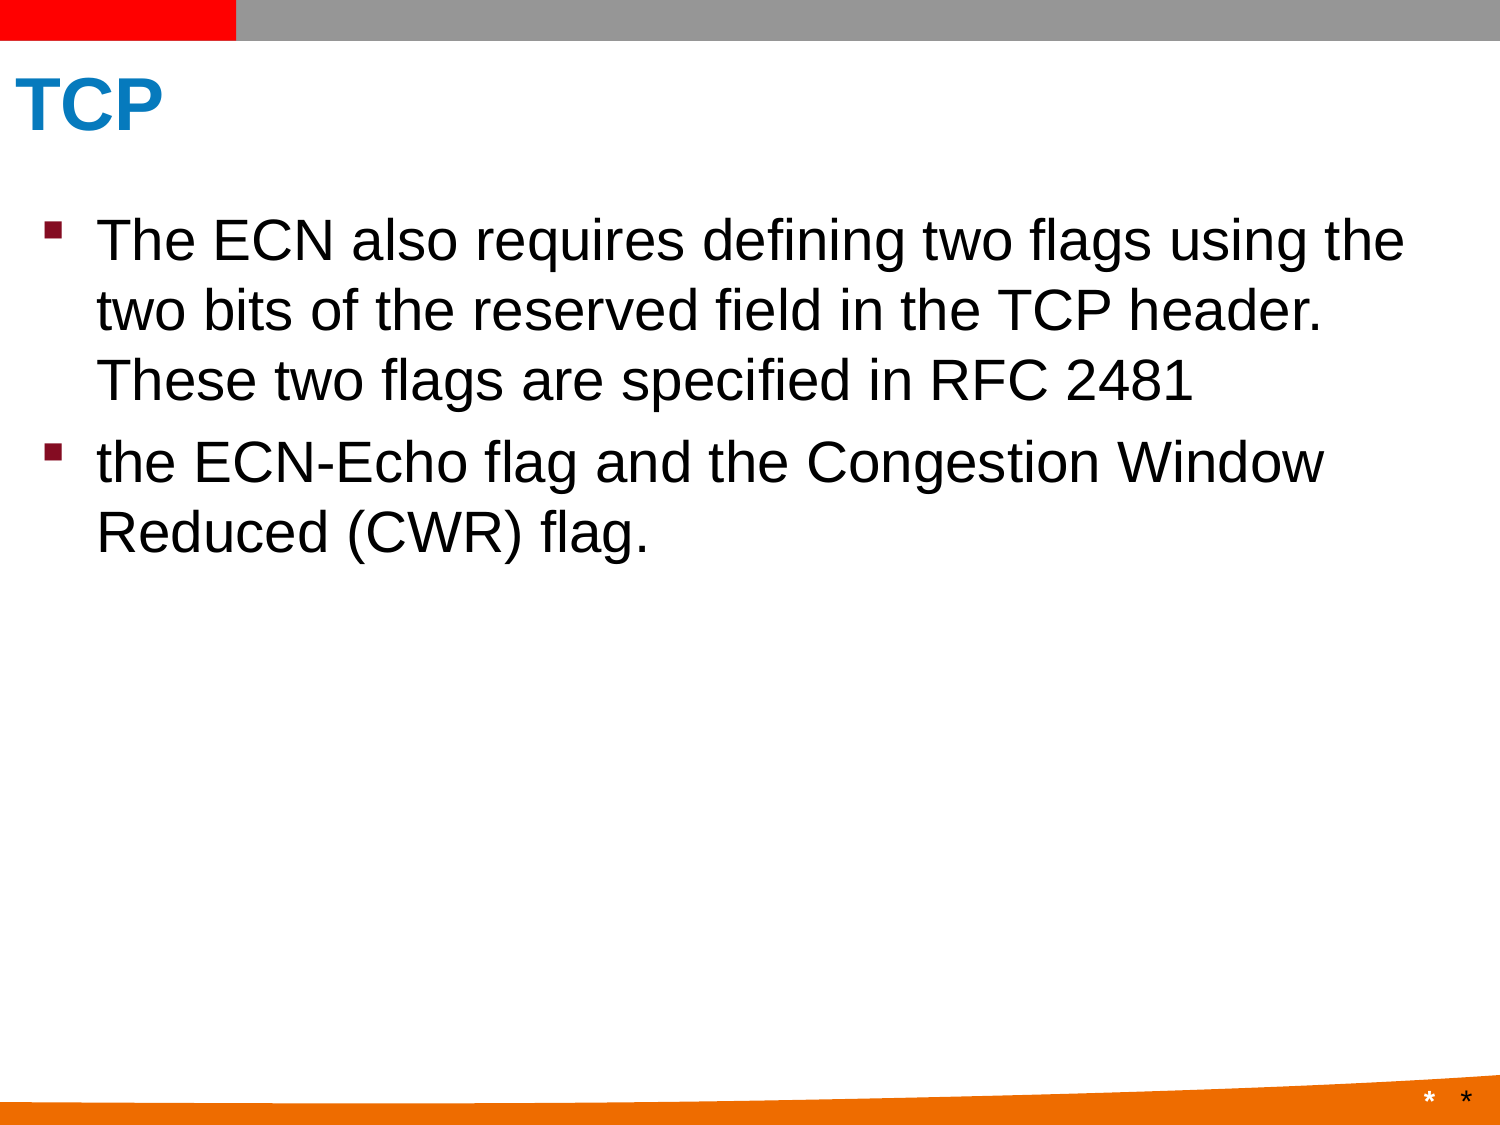

# TCP
The ECN also requires defining two flags using the two bits of the reserved field in the TCP header. These two flags are specified in RFC 2481
the ECN-Echo flag and the Congestion Window Reduced (CWR) flag.

*